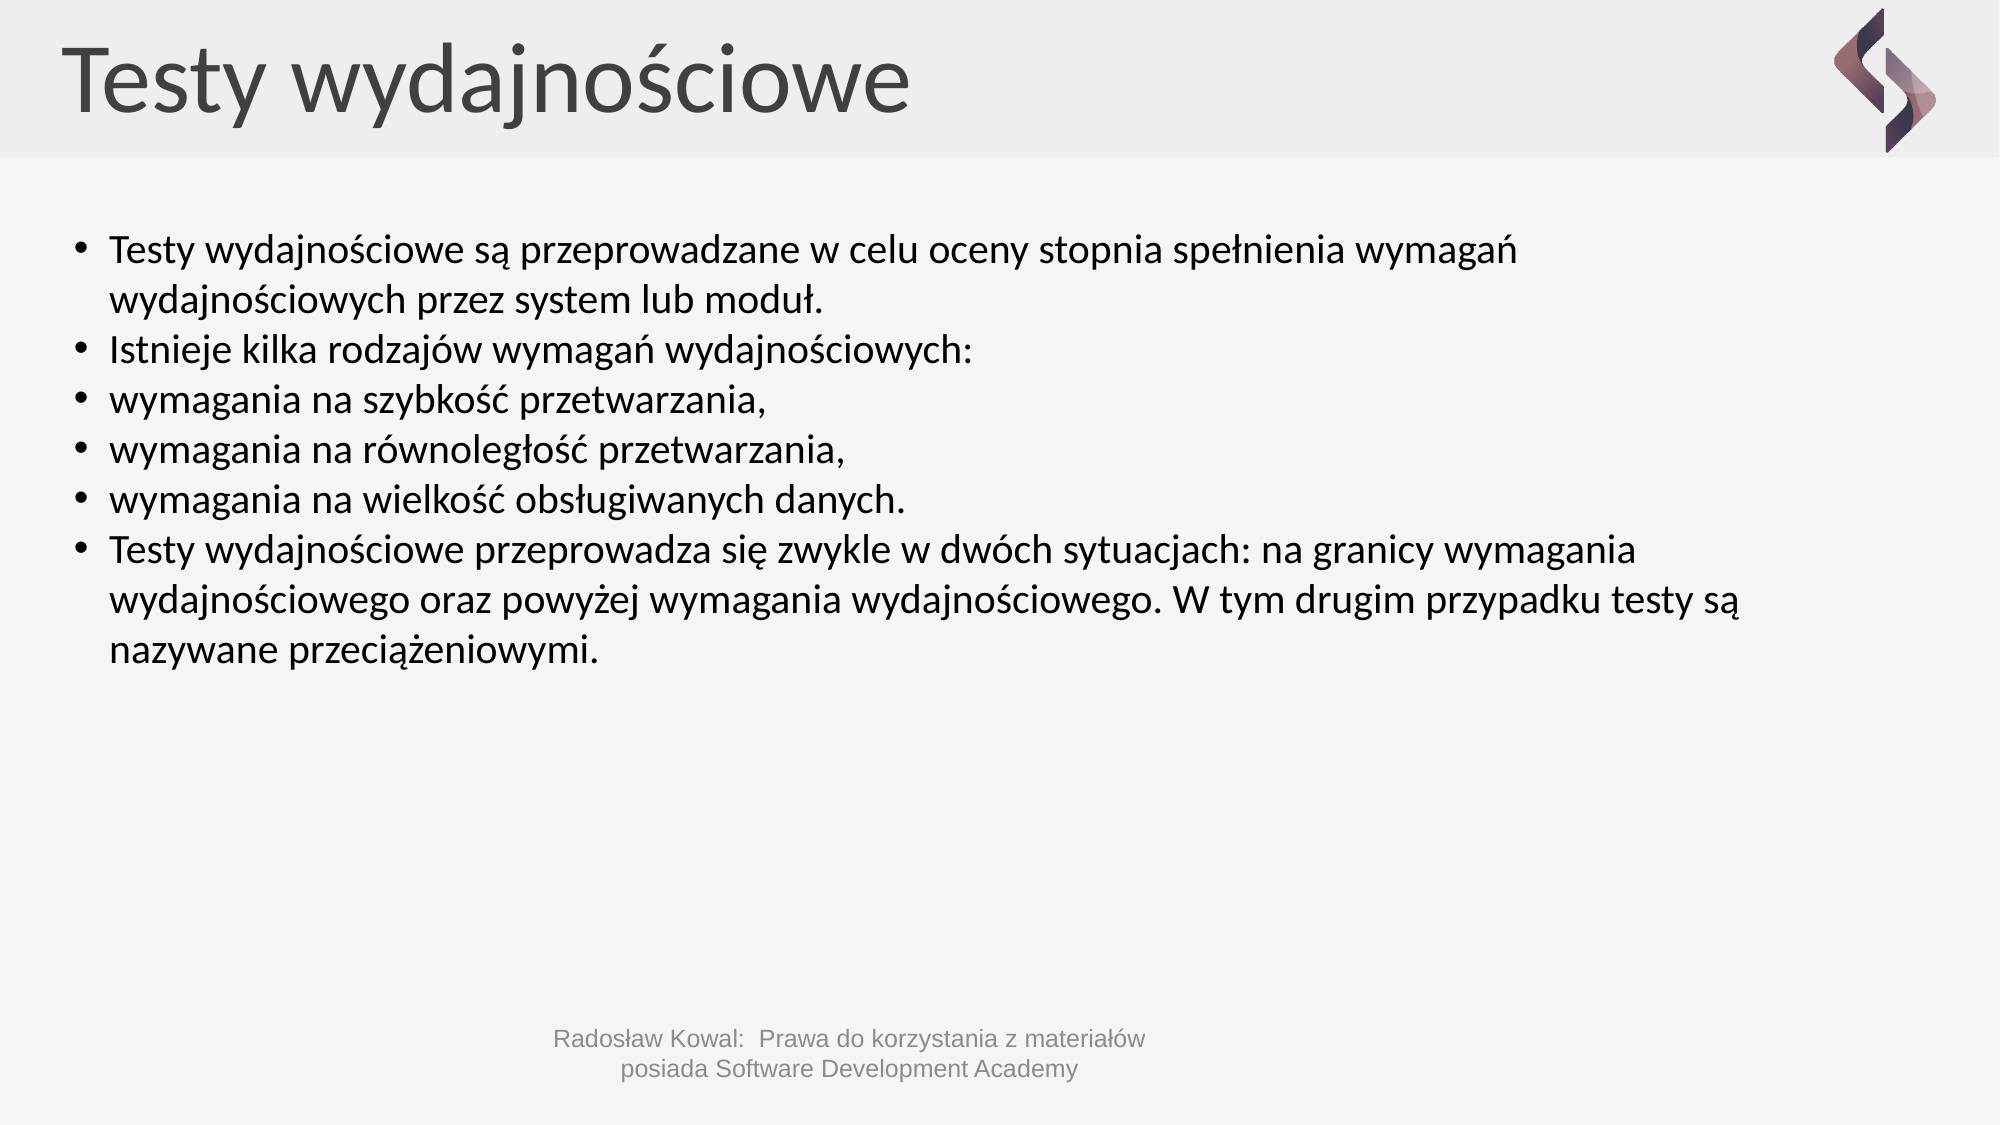

Testy wydajnościowe
Testy wydajnościowe są przeprowadzane w celu oceny stopnia spełnienia wymagań wydajnościowych przez system lub moduł.
Istnieje kilka rodzajów wymagań wydajnościowych:
wymagania na szybkość przetwarzania,
wymagania na równoległość przetwarzania,
wymagania na wielkość obsługiwanych danych.
Testy wydajnościowe przeprowadza się zwykle w dwóch sytuacjach: na granicy wymagania wydajnościowego oraz powyżej wymagania wydajnościowego. W tym drugim przypadku testy są nazywane przeciążeniowymi.
Radosław Kowal:  Prawa do korzystania z materiałów posiada Software Development Academy